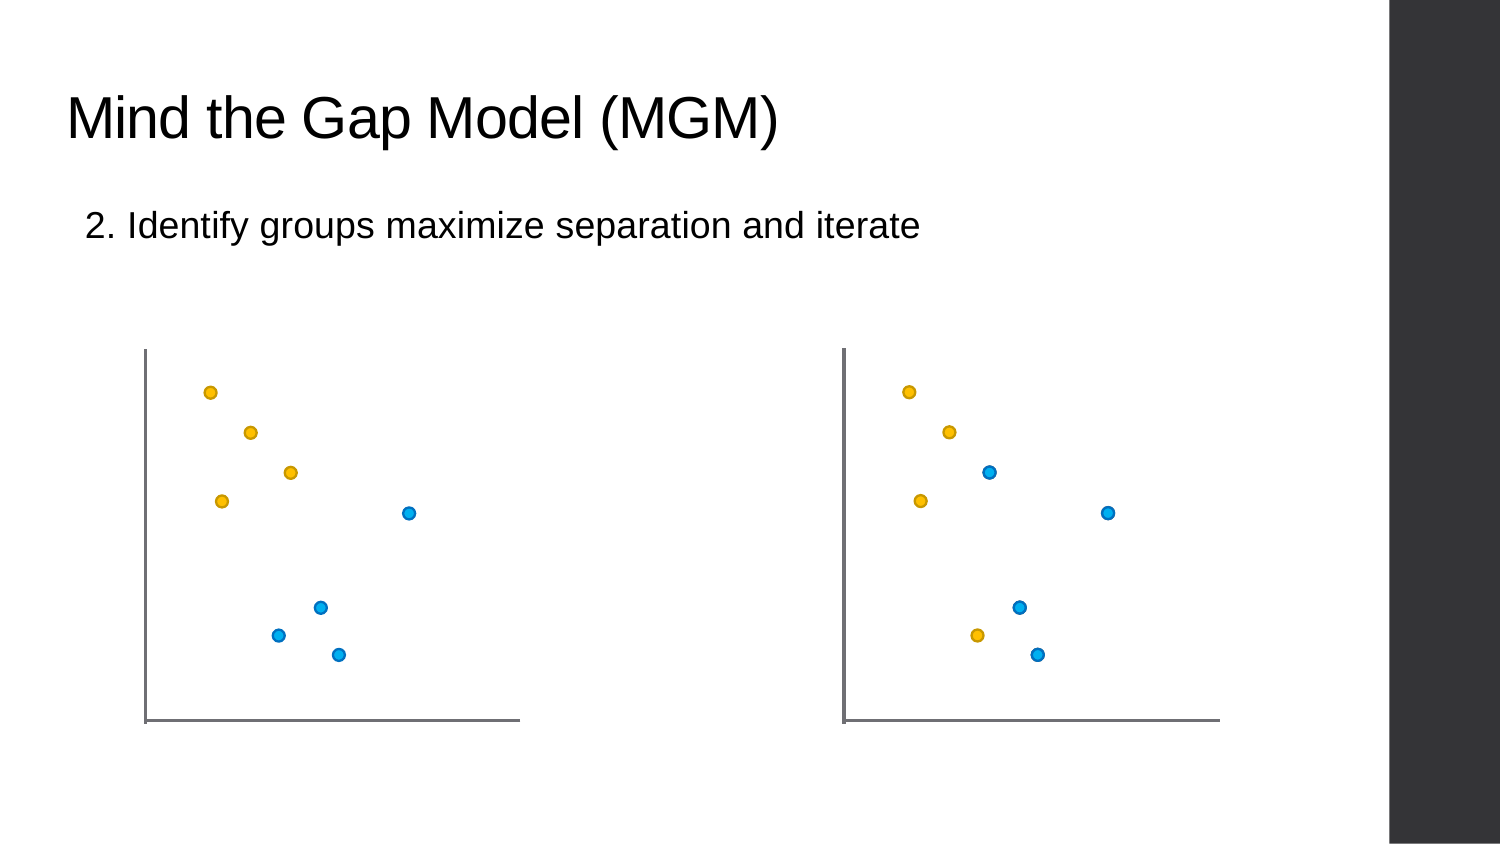

# Mind the Gap Model (MGM)
2. Identify groups maximize separation and iterate